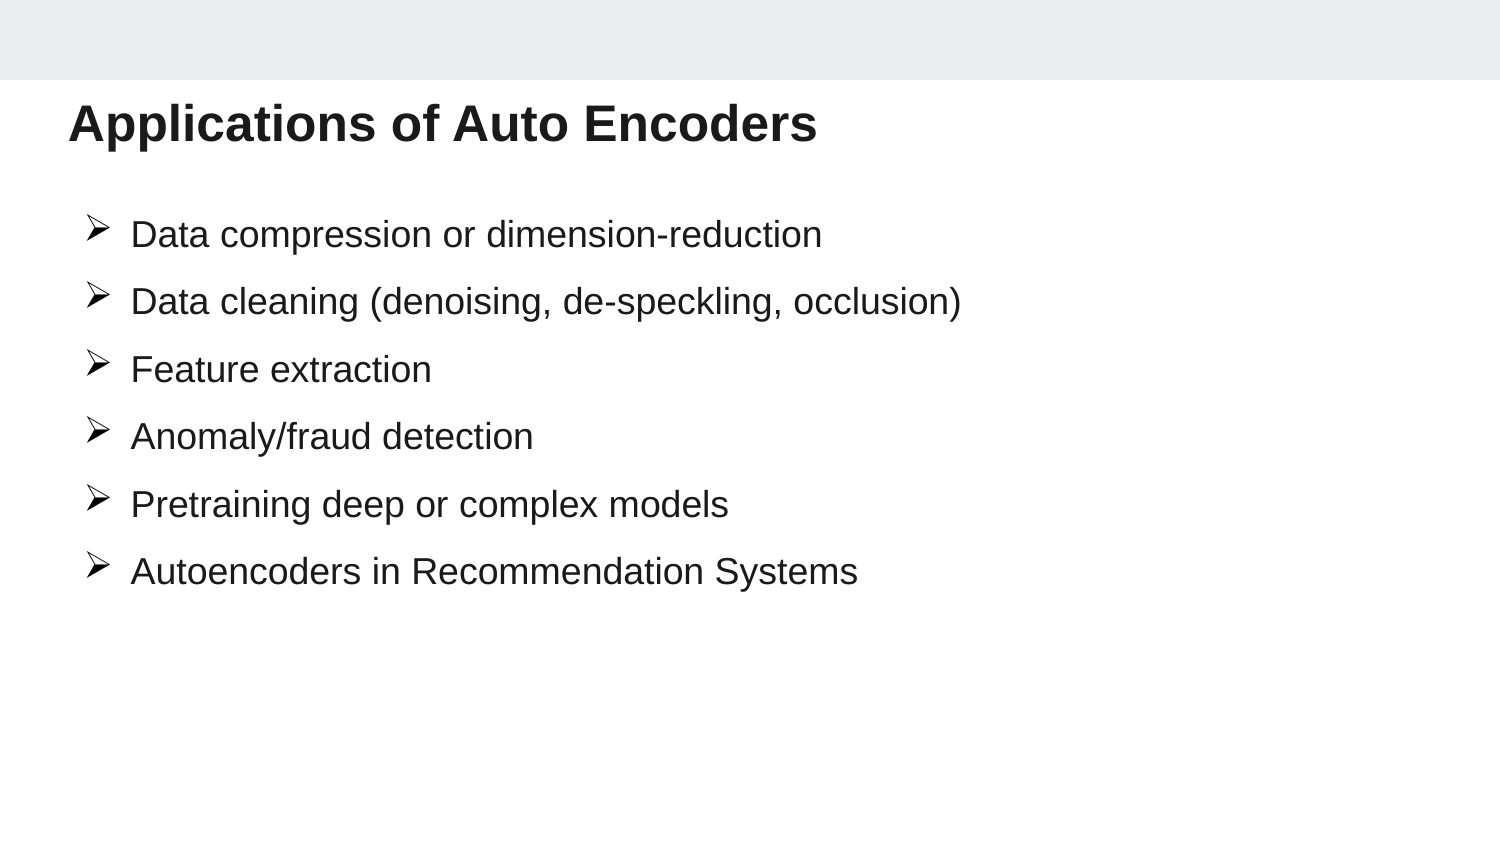

# Applications of Auto Encoders
Data compression or dimension-reduction
Data cleaning (denoising, de-speckling, occlusion)
Feature extraction
Anomaly/fraud detection
Pretraining deep or complex models
Autoencoders in Recommendation Systems